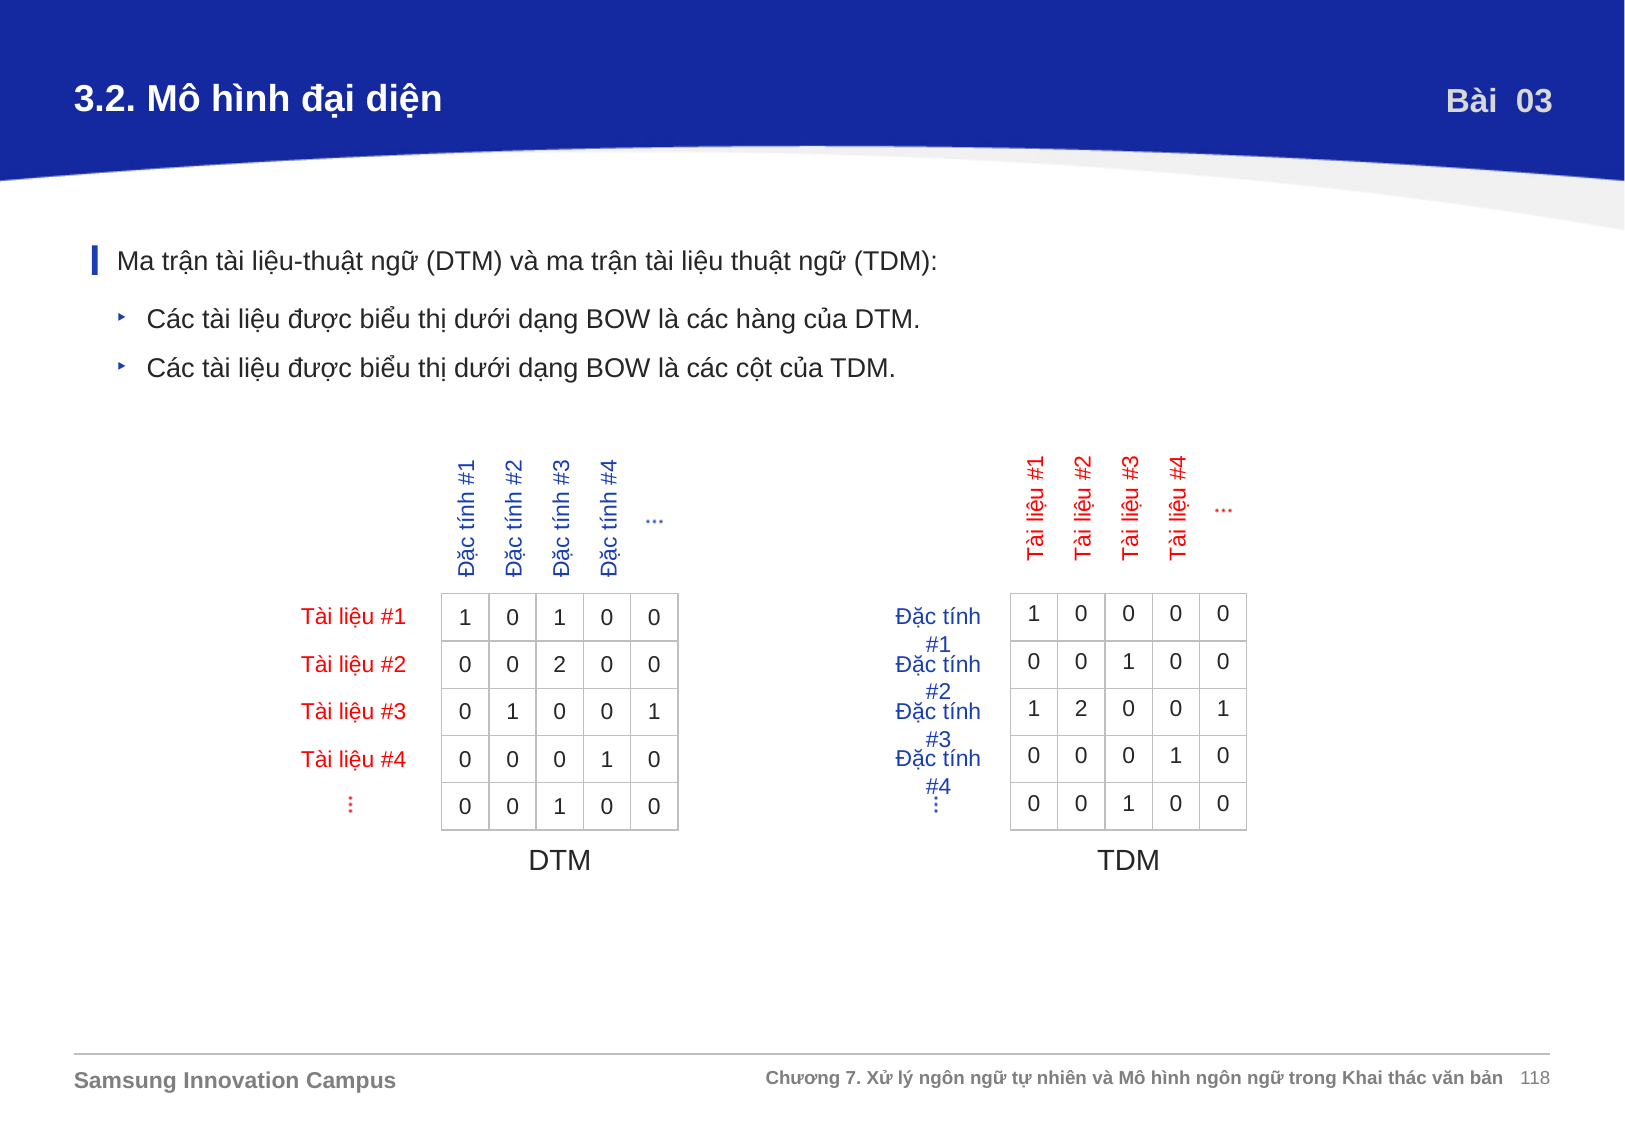

3.2. Mô hình đại diện
Bài  03
Ma trận tài liệu-thuật ngữ (DTM) và ma trận tài liệu thuật ngữ (TDM):

Các tài liệu được biểu thị dưới dạng BOW là các hàng của DTM.
Các tài liệu được biểu thị dưới dạng BOW là các cột của TDM.
Tài liệu #1
Tài liệu #2
Tài liệu #3
Tài liệu #4

Đặc tính #1
Đặc tính #2
Đặc tính #3
Đặc tính #4

| 1 | 0 | 1 | 0 | 0 |
| --- | --- | --- | --- | --- |
| 0 | 0 | 2 | 0 | 0 |
| 0 | 1 | 0 | 0 | 1 |
| 0 | 0 | 0 | 1 | 0 |
| 0 | 0 | 1 | 0 | 0 |
| 1 | 0 | 0 | 0 | 0 |
| --- | --- | --- | --- | --- |
| 0 | 0 | 1 | 0 | 0 |
| 1 | 2 | 0 | 0 | 1 |
| 0 | 0 | 0 | 1 | 0 |
| 0 | 0 | 1 | 0 | 0 |
Tài liệu #1
Đặc tính #1
Tài liệu #2
Đặc tính #2
Tài liệu #3
Đặc tính #3
Tài liệu #4
Đặc tính #4

DTM
TDM